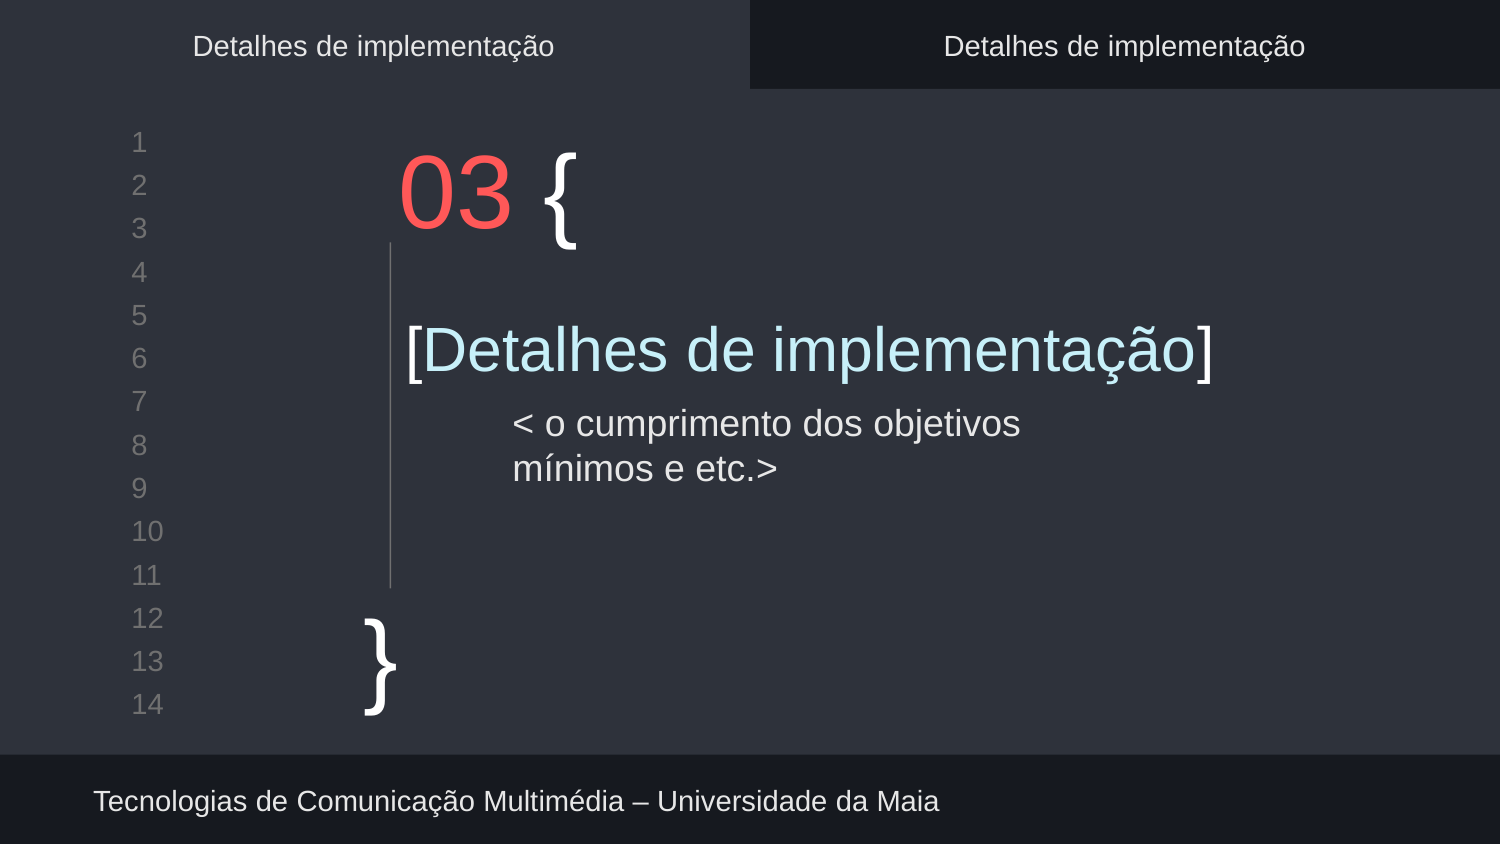

Detalhes de implementação
Detalhes de implementação
# 03 {
[Detalhes de implementação]
< o cumprimento dos objetivos mínimos e etc.>
}
Tecnologias de Comunicação Multimédia – Universidade da Maia